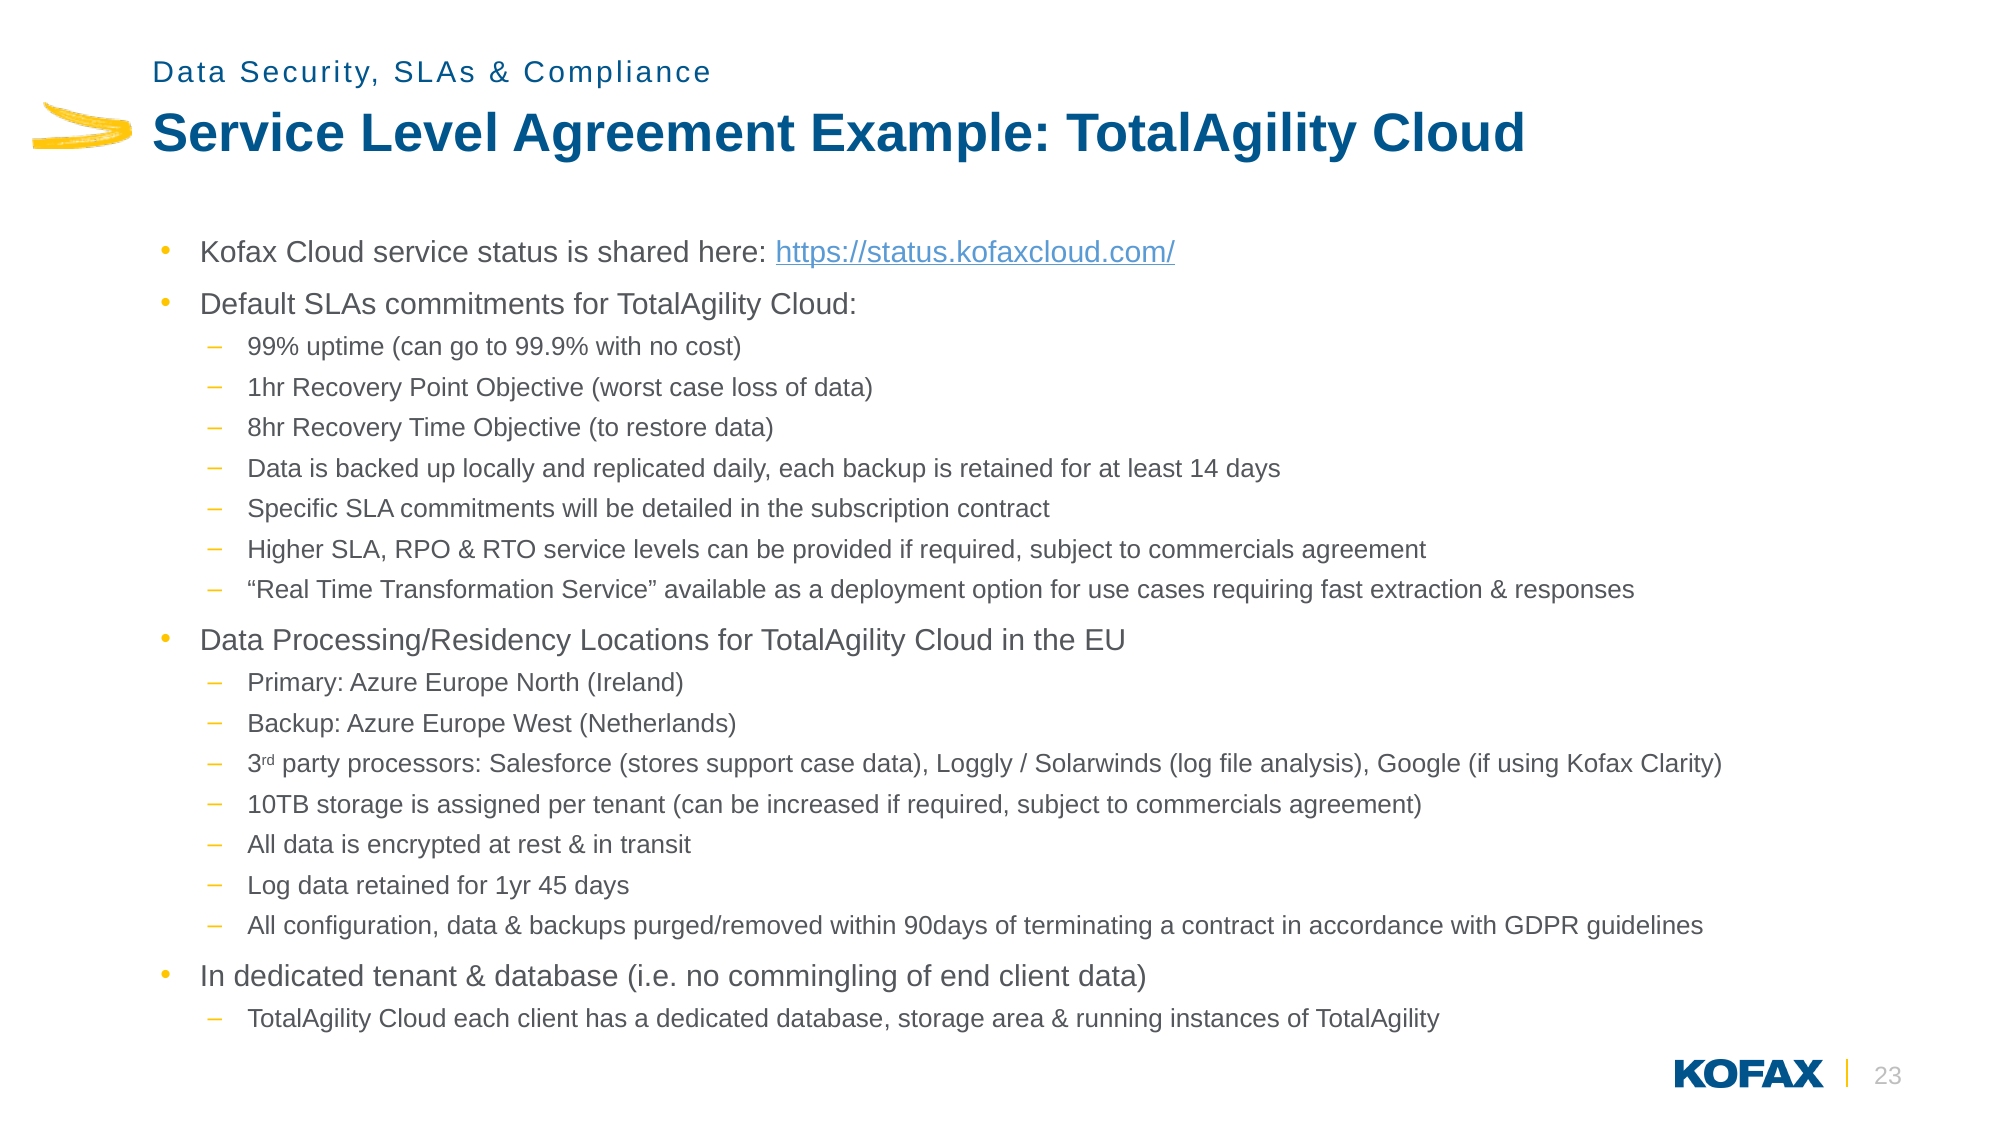

Data Security, SLAs & Compliance
# Service Level Agreement Example: TotalAgility Cloud
Kofax Cloud service status is shared here: https://status.kofaxcloud.com/
Default SLAs commitments for TotalAgility Cloud:
99% uptime (can go to 99.9% with no cost)
1hr Recovery Point Objective (worst case loss of data)
8hr Recovery Time Objective (to restore data)
Data is backed up locally and replicated daily, each backup is retained for at least 14 days
Specific SLA commitments will be detailed in the subscription contract
Higher SLA, RPO & RTO service levels can be provided if required, subject to commercials agreement
“Real Time Transformation Service” available as a deployment option for use cases requiring fast extraction & responses
Data Processing/Residency Locations for TotalAgility Cloud in the EU
Primary: Azure Europe North (Ireland)
Backup: Azure Europe West (Netherlands)
3rd party processors: Salesforce (stores support case data), Loggly / Solarwinds (log file analysis), Google (if using Kofax Clarity)
10TB storage is assigned per tenant (can be increased if required, subject to commercials agreement)
All data is encrypted at rest & in transit
Log data retained for 1yr 45 days
All configuration, data & backups purged/removed within 90days of terminating a contract in accordance with GDPR guidelines
In dedicated tenant & database (i.e. no commingling of end client data)
TotalAgility Cloud each client has a dedicated database, storage area & running instances of TotalAgility